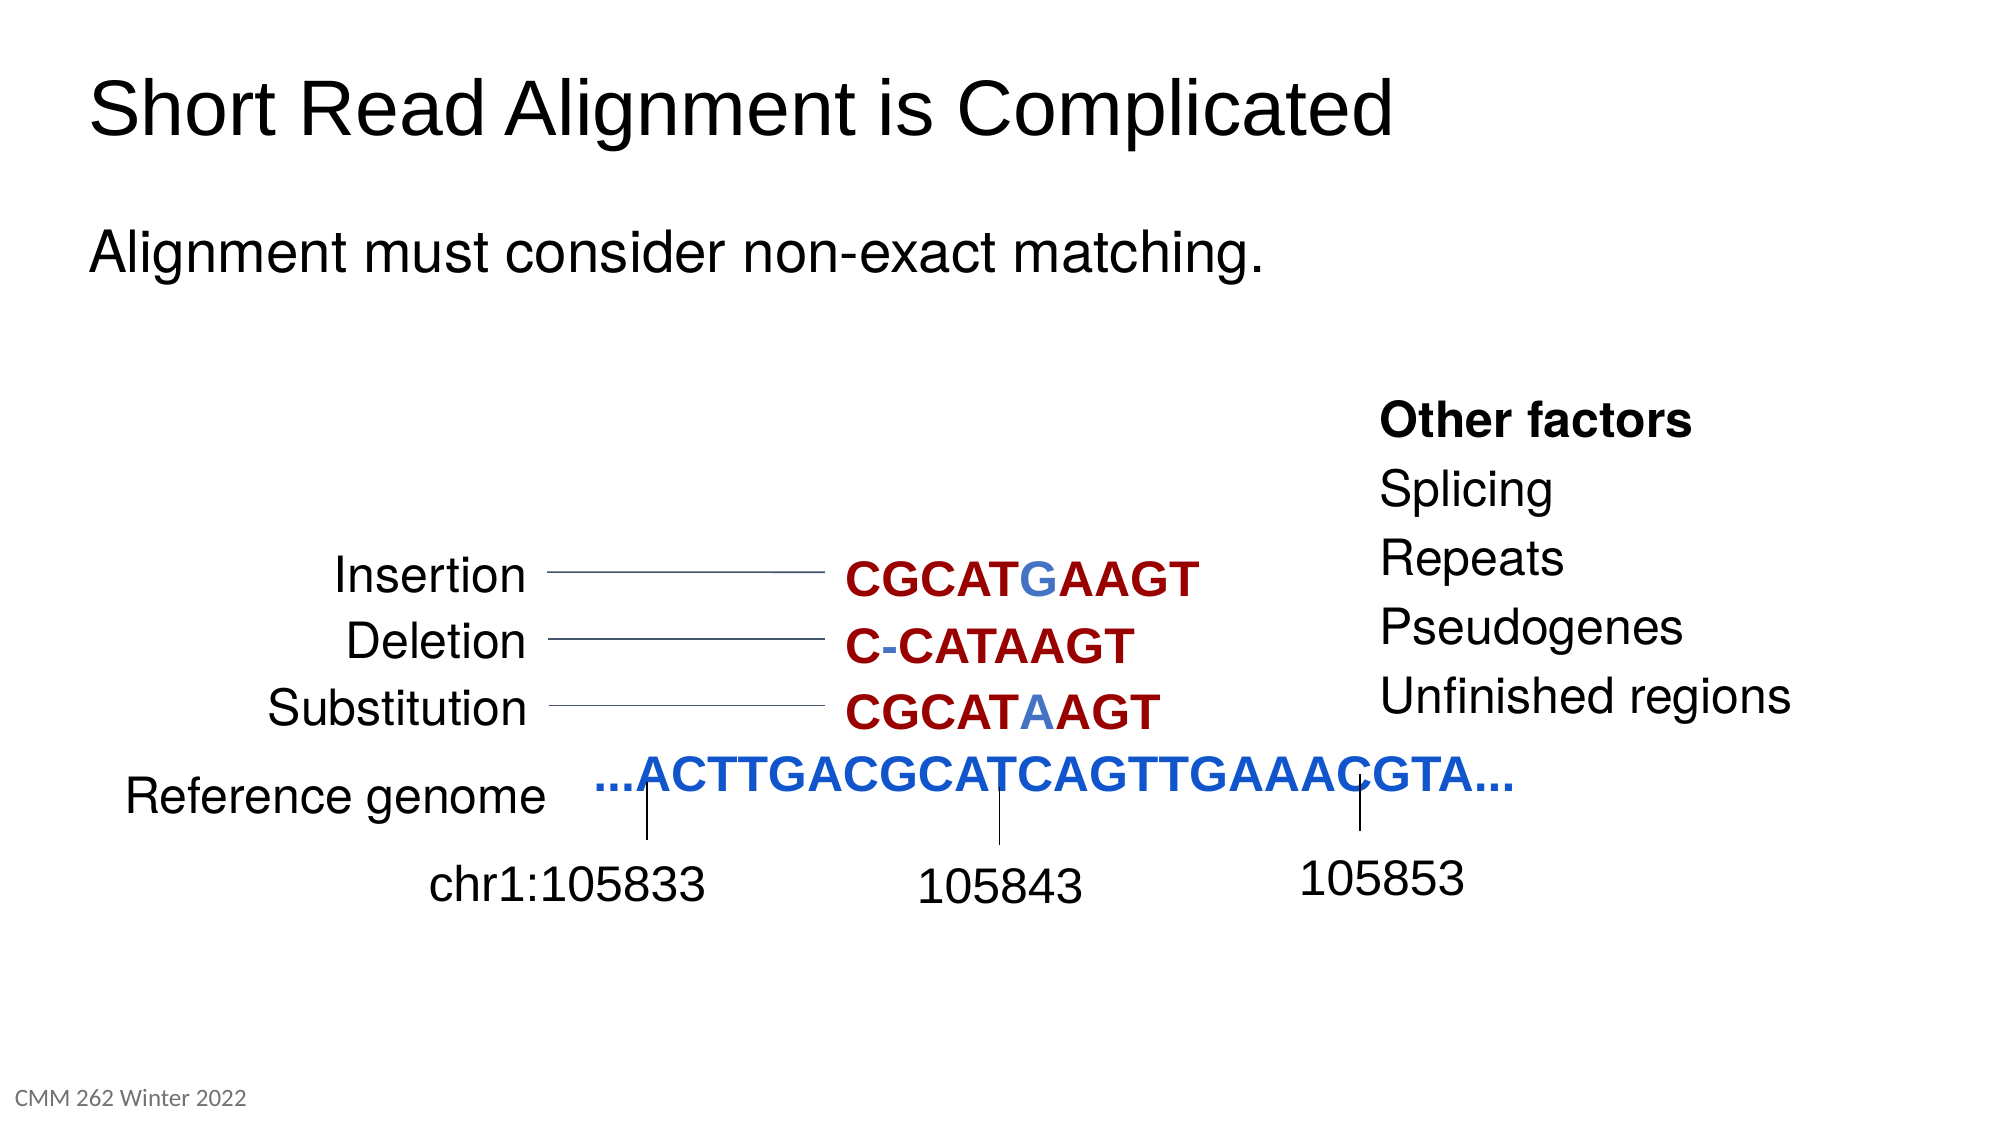

# Short Read Alignment is Complicated
Alignment must consider non-exact matching.
Other factors
Splicing
Repeats
Pseudogenes
Unfinished regions
Insertion
CGCATGAAGT
Deletion
C-CATAAGT
Substitution
CGCATAAGT
...ACTTGACGCATCAGTTGAAACGTA...
Reference genome
105853
chr1:105833
105843
CMM 262 Winter 2022